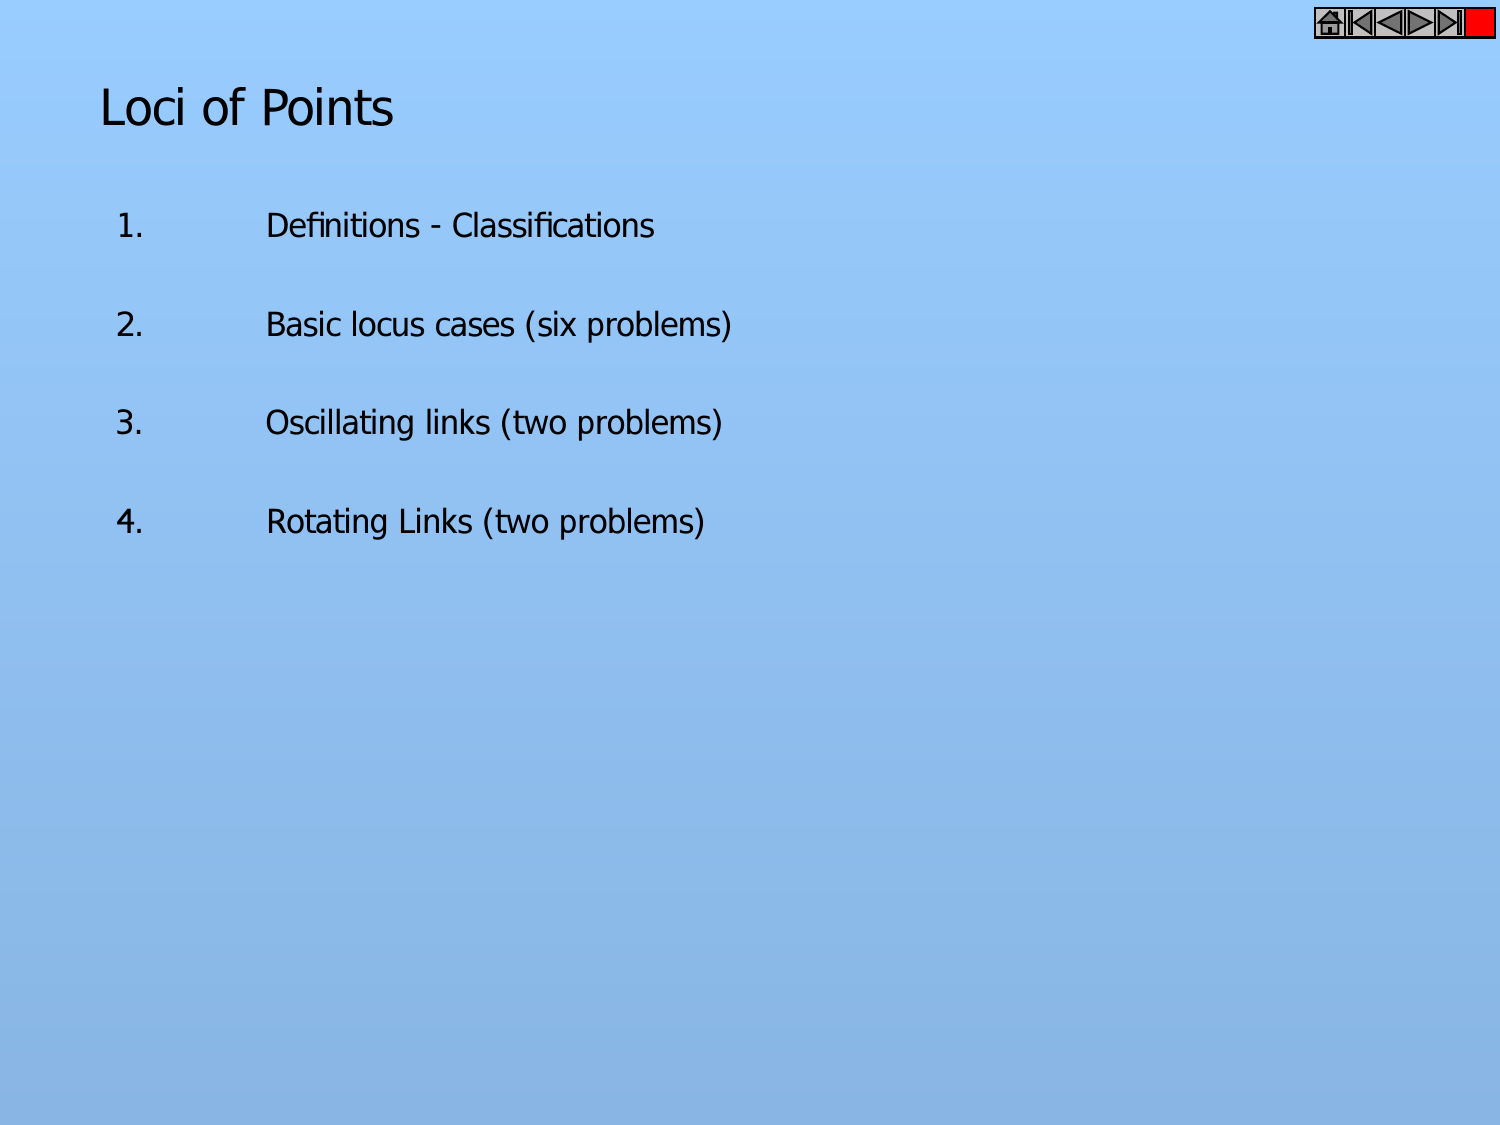

Loci of Points
1.	Definitions - Classifications
2.	Basic locus cases (six problems)
3.	Oscillating links (two problems)
4.	Rotating Links (two problems)